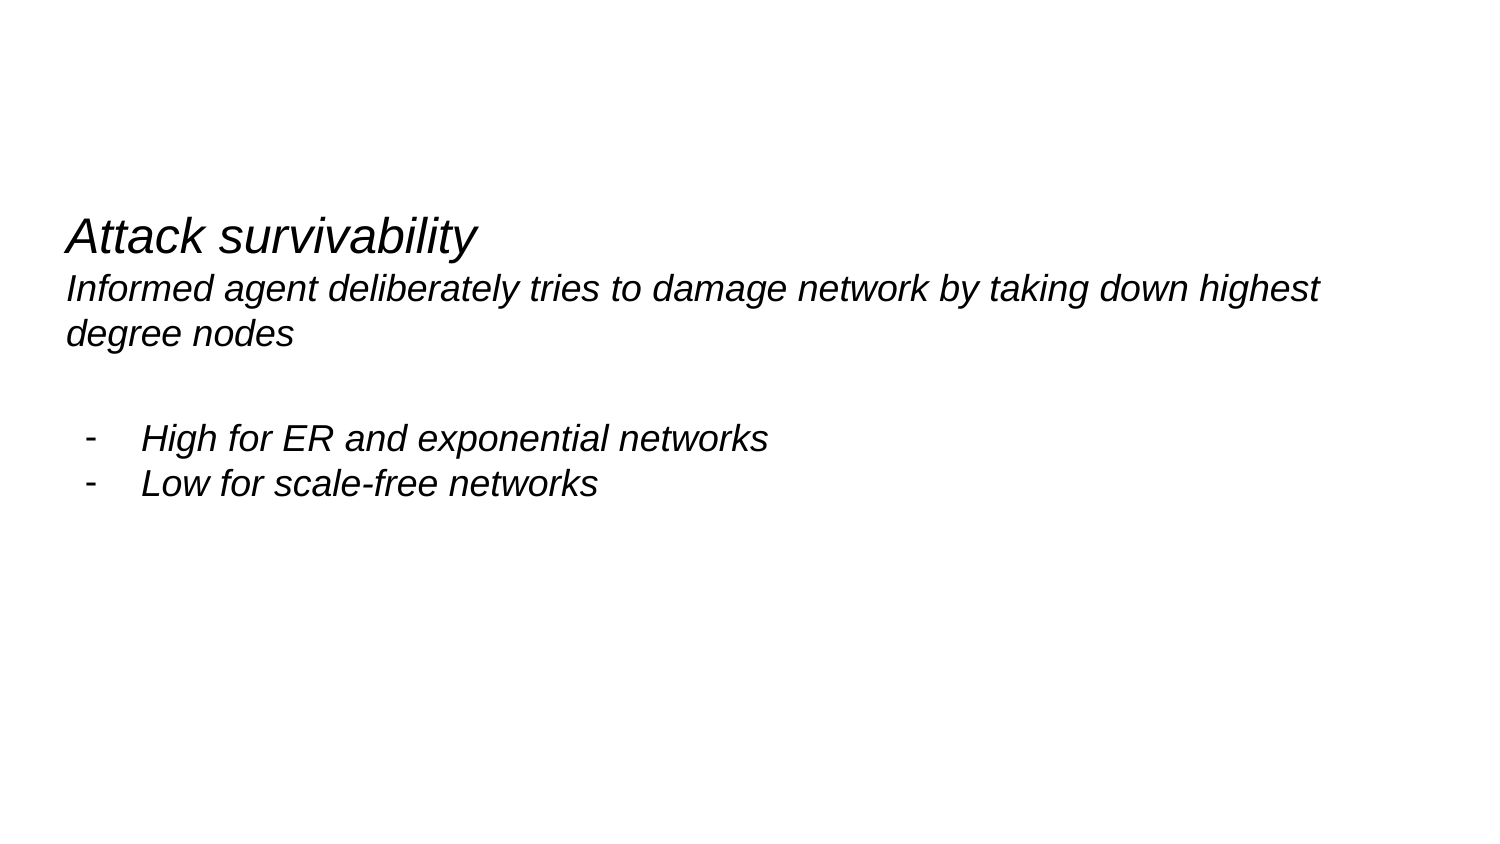

Attack survivability
Informed agent deliberately tries to damage network by taking down highest degree nodes

High for ER and exponential networks
Low for scale-free networks